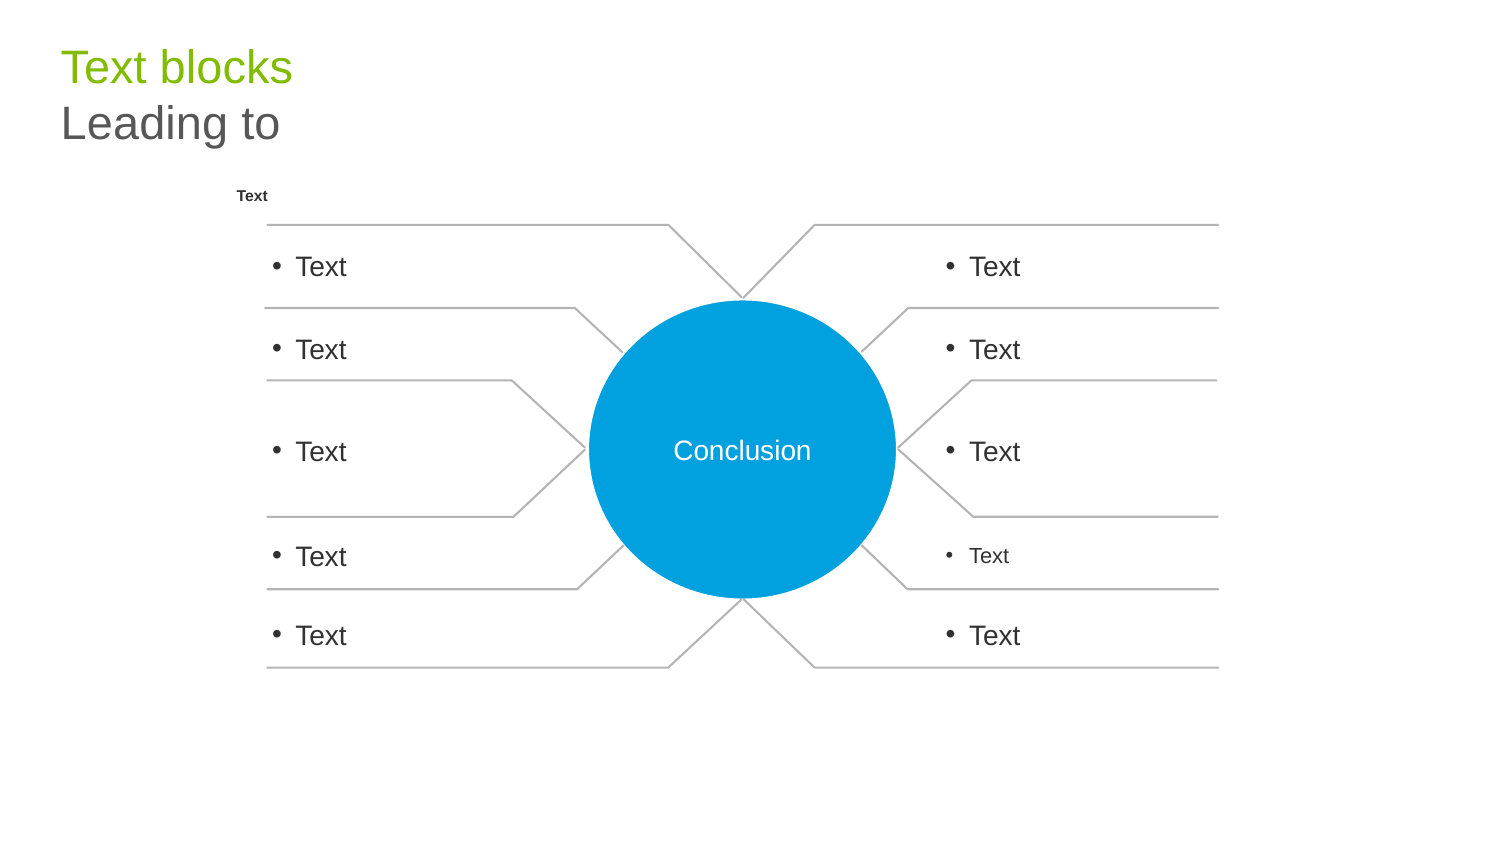

# Text blocks Leading to
Text

Text
Text
Conclusion

Text
Text

Text
Text

Text
Text

Text
Text